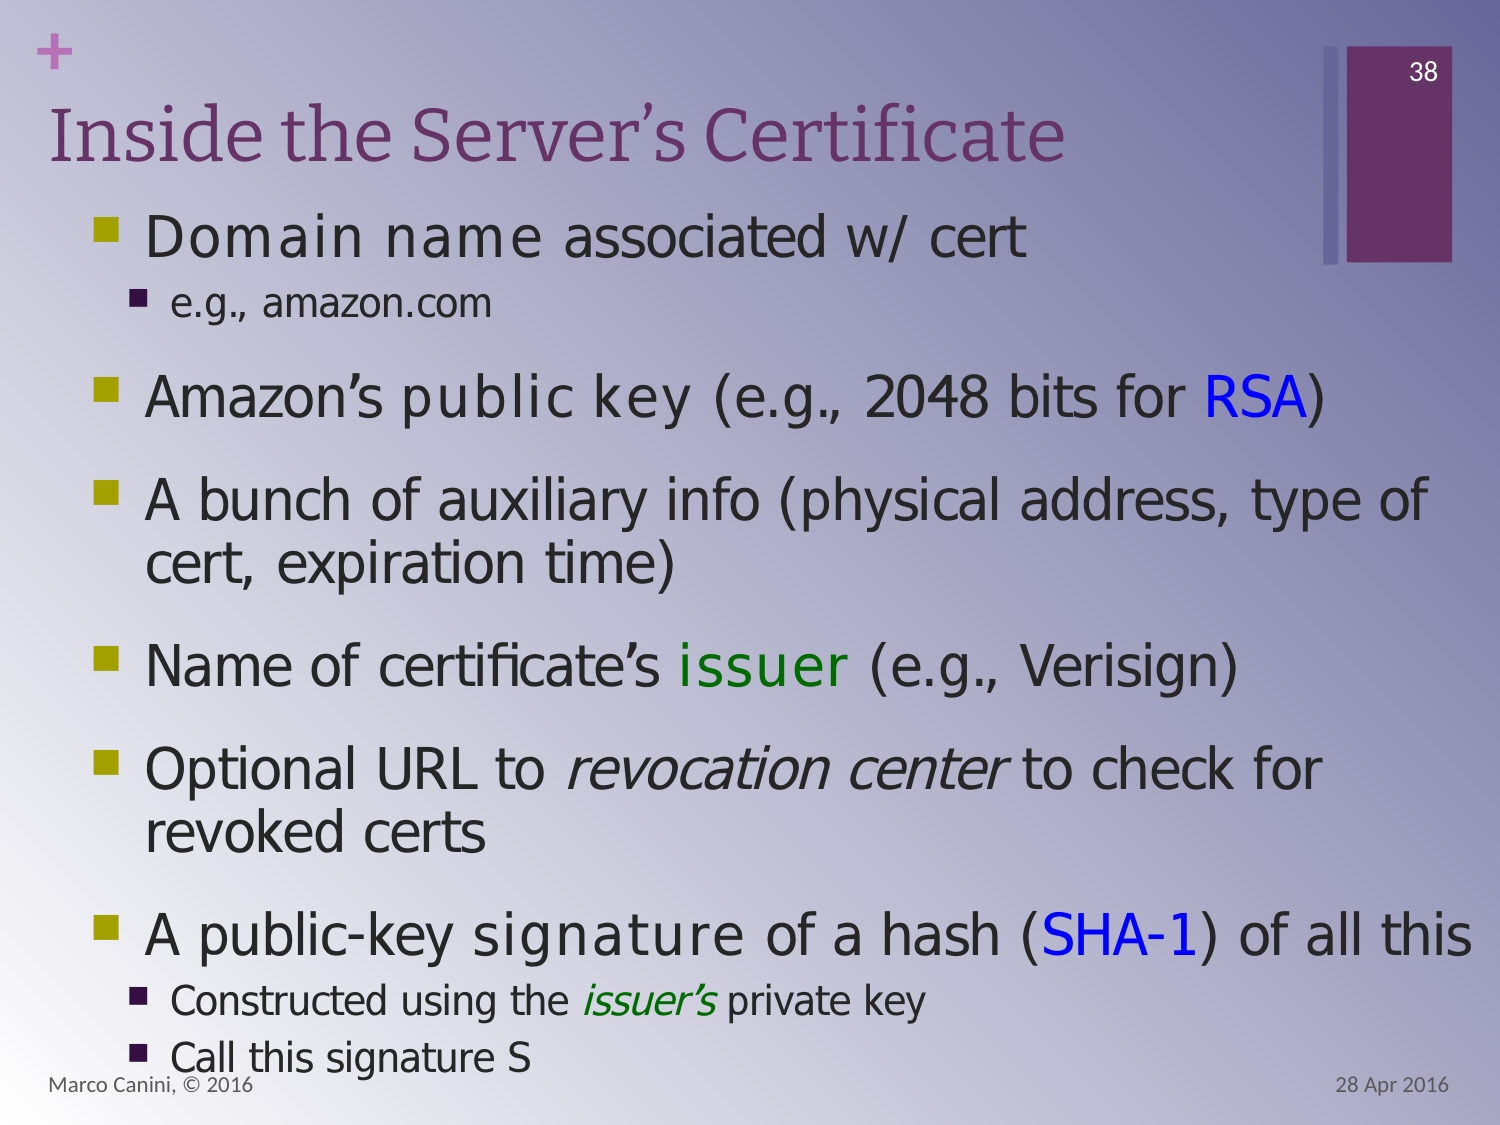

38
# Inside the Server’s Certificate
Domain name associated w/ cert
e.g., amazon.com
Amazon’s public key (e.g., 2048 bits for RSA)
A bunch of auxiliary info (physical address, type of cert, expiration time)
Name of certificate’s issuer (e.g., Verisign)
Optional URL to revocation center to check for revoked certs
A public-key signature of a hash (SHA-1) of all this
Constructed using the issuer’s private key
Call this signature S
Marco Canini, © 2016
28 Apr 2016